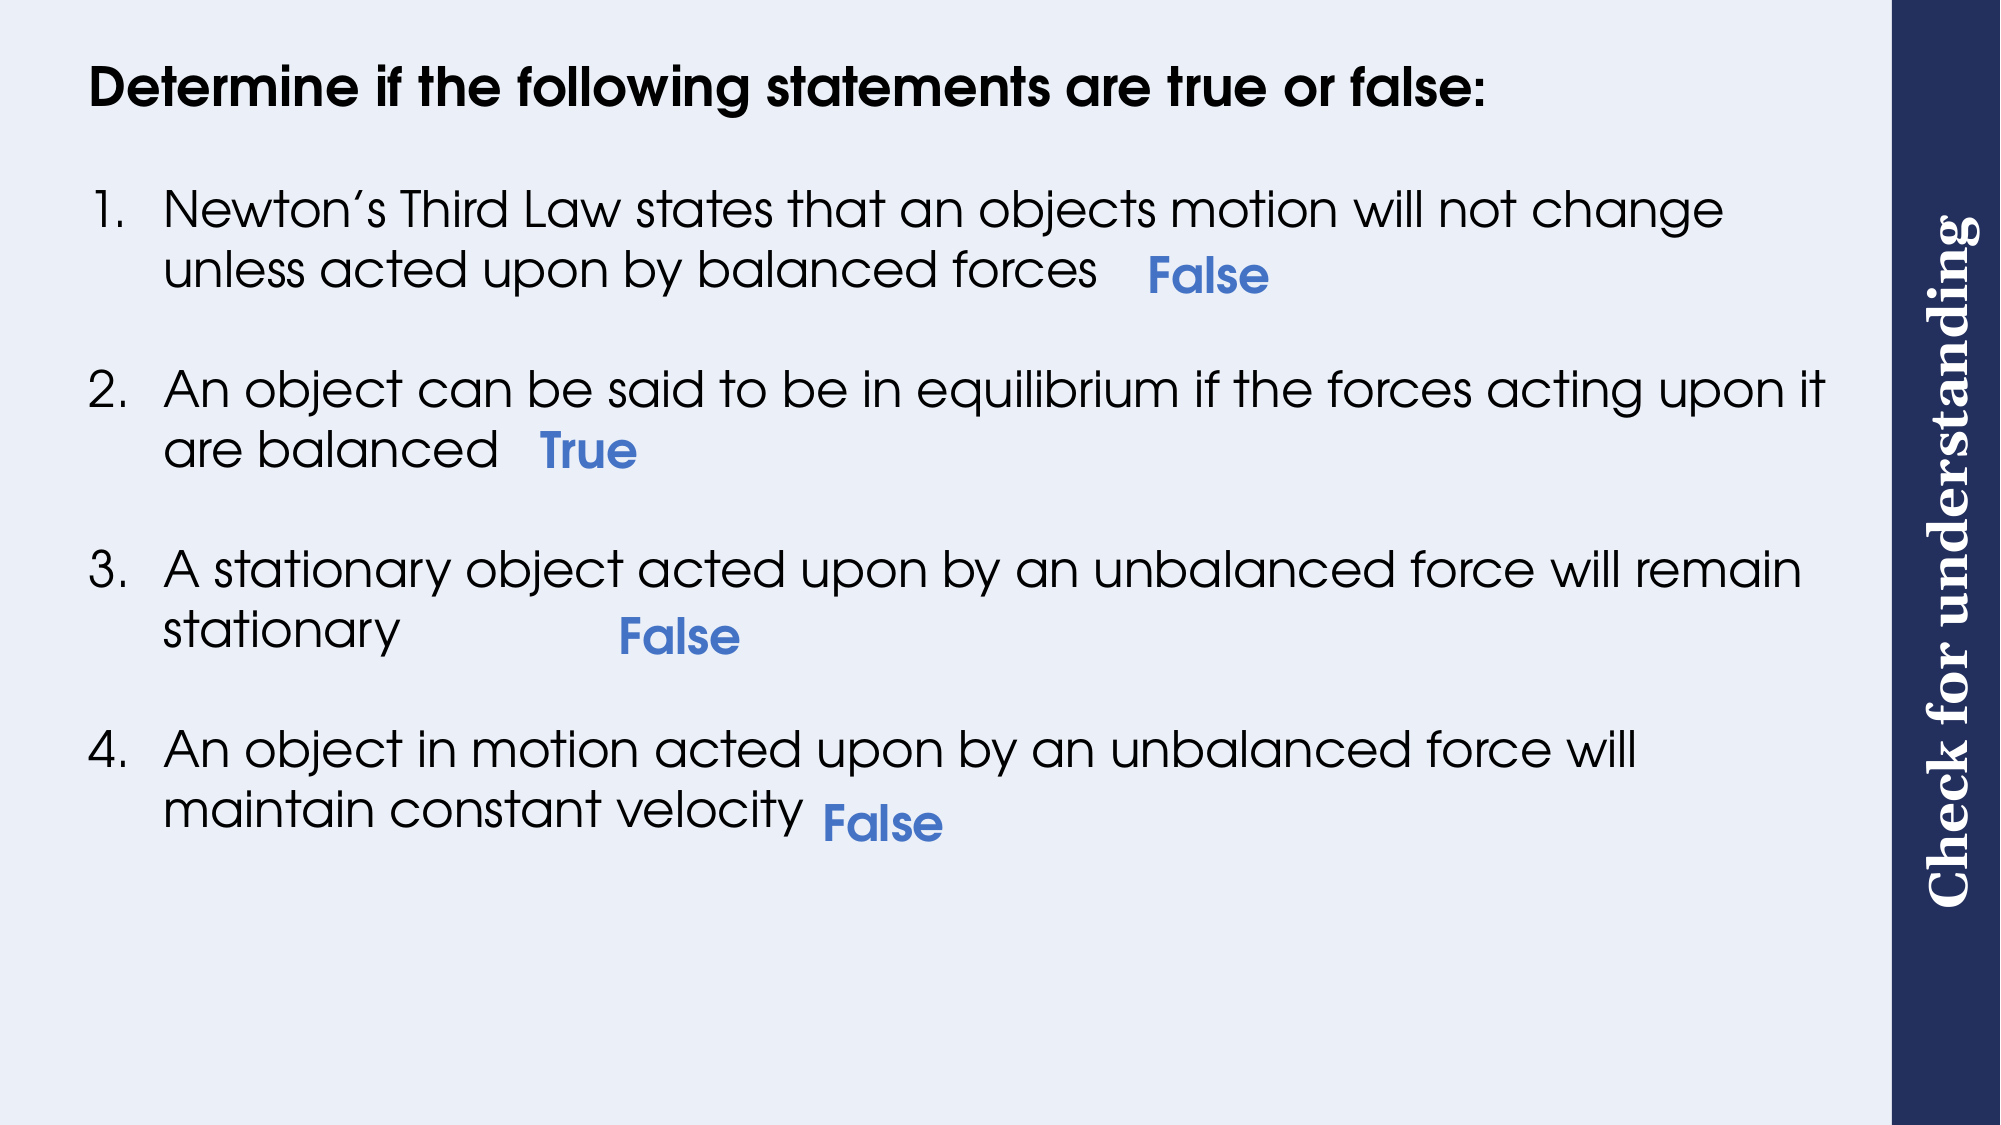

# Determine if the following statements are true or false:
Newton’s Third Law states that an objects motion will not change unless acted upon by balanced forces

An object can be said to be in equilibrium if the forces acting upon it are balanced

A stationary object acted upon by an unbalanced force will remain stationary

An object in motion acted upon by an unbalanced force will maintain constant velocity

False
True
False
False